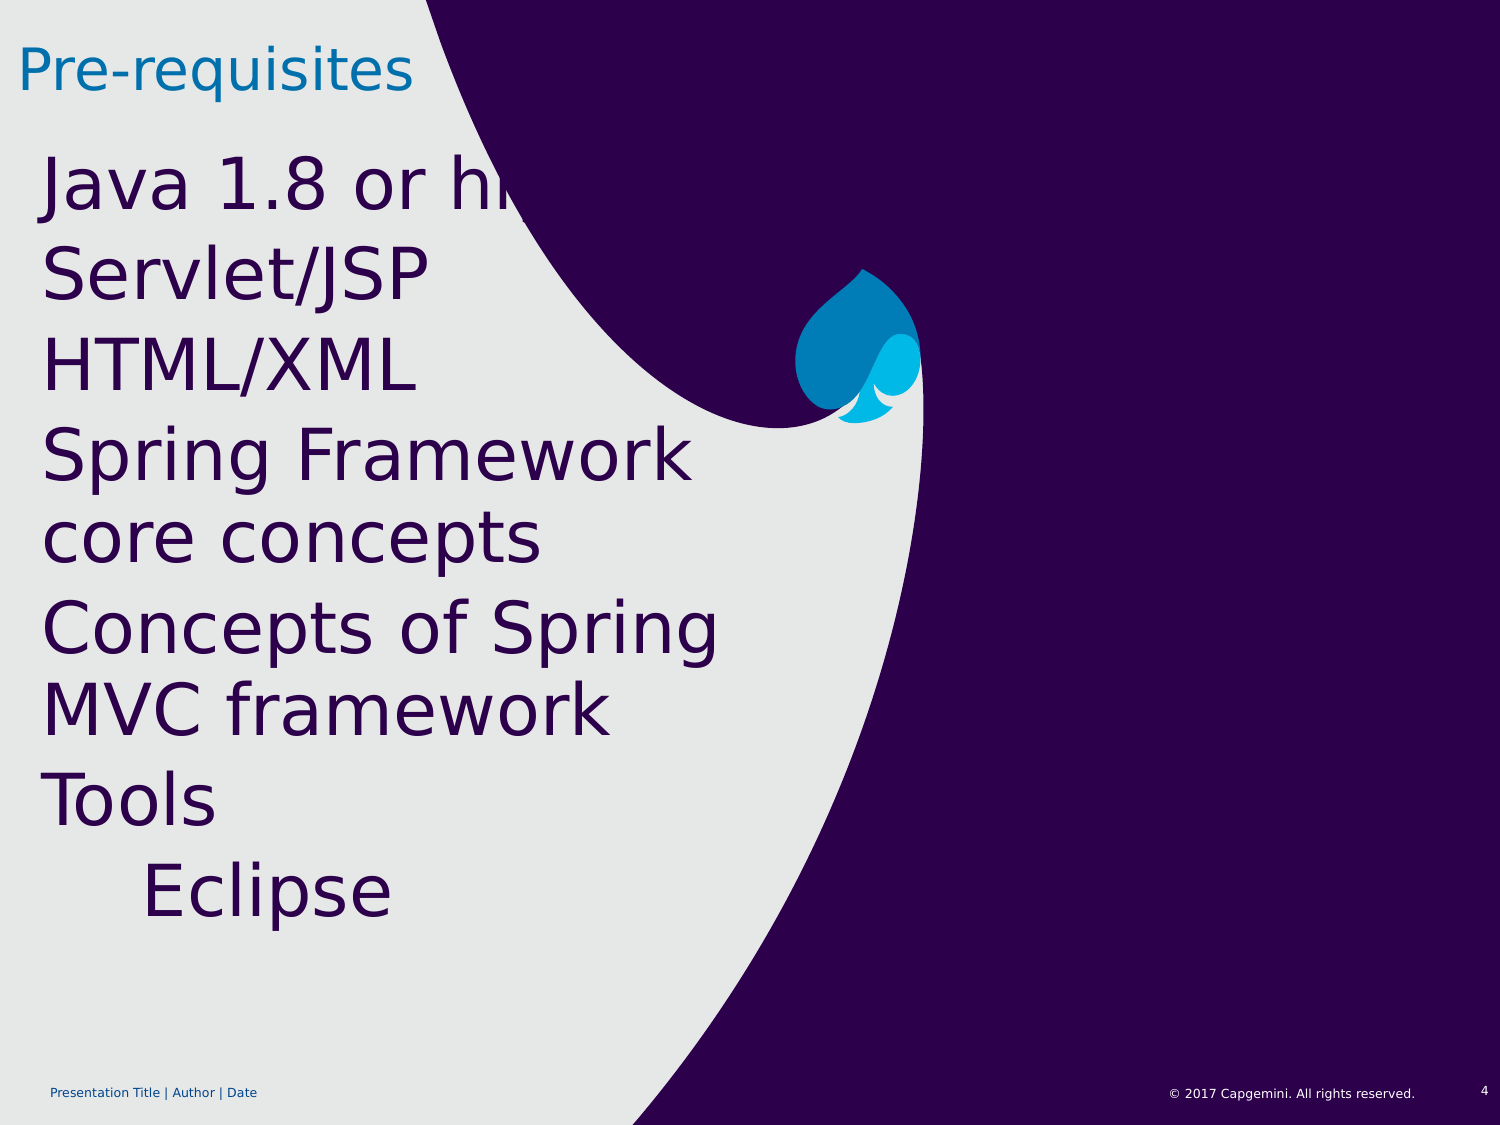

Pre-requisites
Java 1.8 or higher
Servlet/JSP
HTML/XML
Spring Framework core concepts
Concepts of Spring MVC framework
Tools
Eclipse